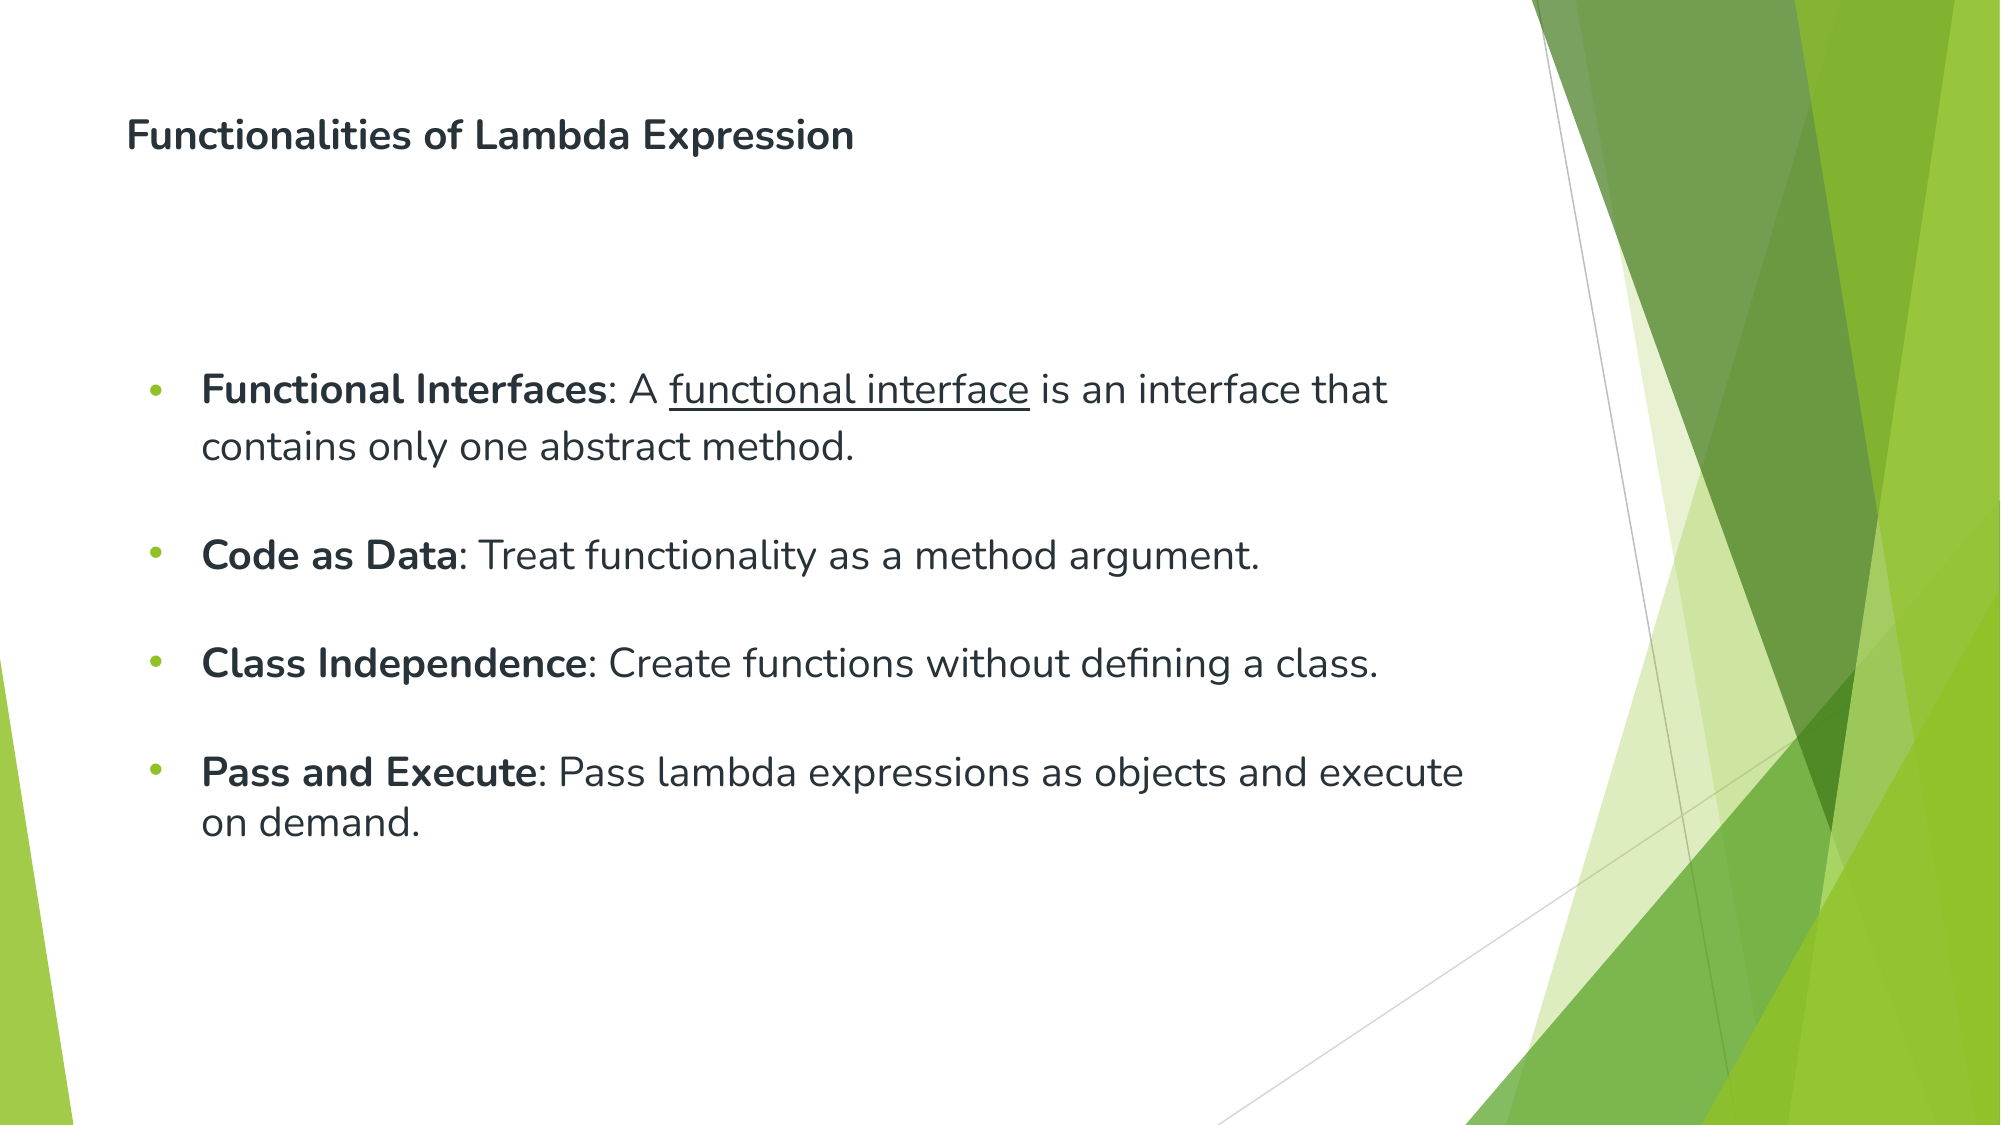

# Functionalities of Lambda Expression
Functional Interfaces: A functional interface is an interface that contains only one abstract method.
Code as Data: Treat functionality as a method argument.
Class Independence: Create functions without defining a class.
Pass and Execute: Pass lambda expressions as objects and execute on demand.